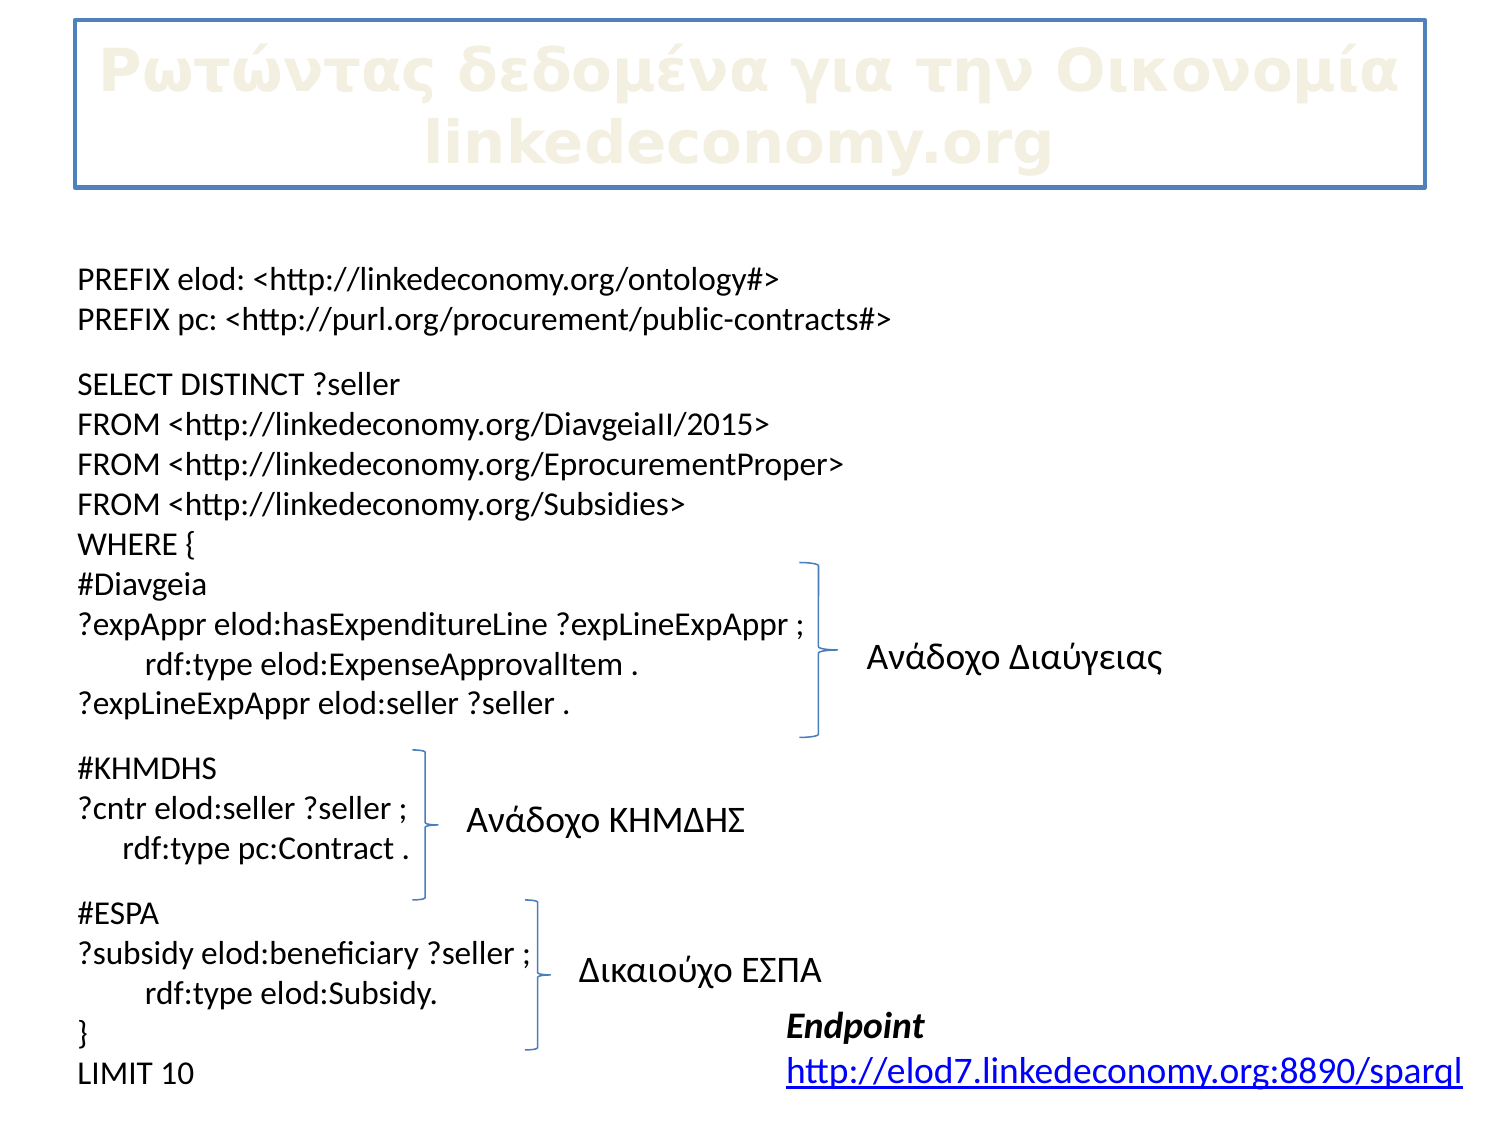

Ρωτώντας δεδομένα για την Οικονομία
linkedeconomy.org
PREFIX elod: <http://linkedeconomy.org/ontology#>
PREFIX pc: <http://purl.org/procurement/public-contracts#>

SELECT DISTINCT ?seller
FROM <http://linkedeconomy.org/DiavgeiaII/2015>
FROM <http://linkedeconomy.org/EprocurementProper>
FROM <http://linkedeconomy.org/Subsidies>
WHERE {
#Diavgeia
?expAppr elod:hasExpenditureLine ?expLineExpAppr ;
         rdf:type elod:ExpenseApprovalItem .
?expLineExpAppr elod:seller ?seller .

#KHMDHS
?cntr elod:seller ?seller ;
      rdf:type pc:Contract .

#ESPA
?subsidy elod:beneficiary ?seller ;
         rdf:type elod:Subsidy.
}
LIMIT 10

Ανάδοχο Διαύγειας

Ανάδοχο ΚΗΜΔΗΣ

Δικαιούχο ΕΣΠΑ
Endpoint
http://elod7.linkedeconomy.org:8890/sparql